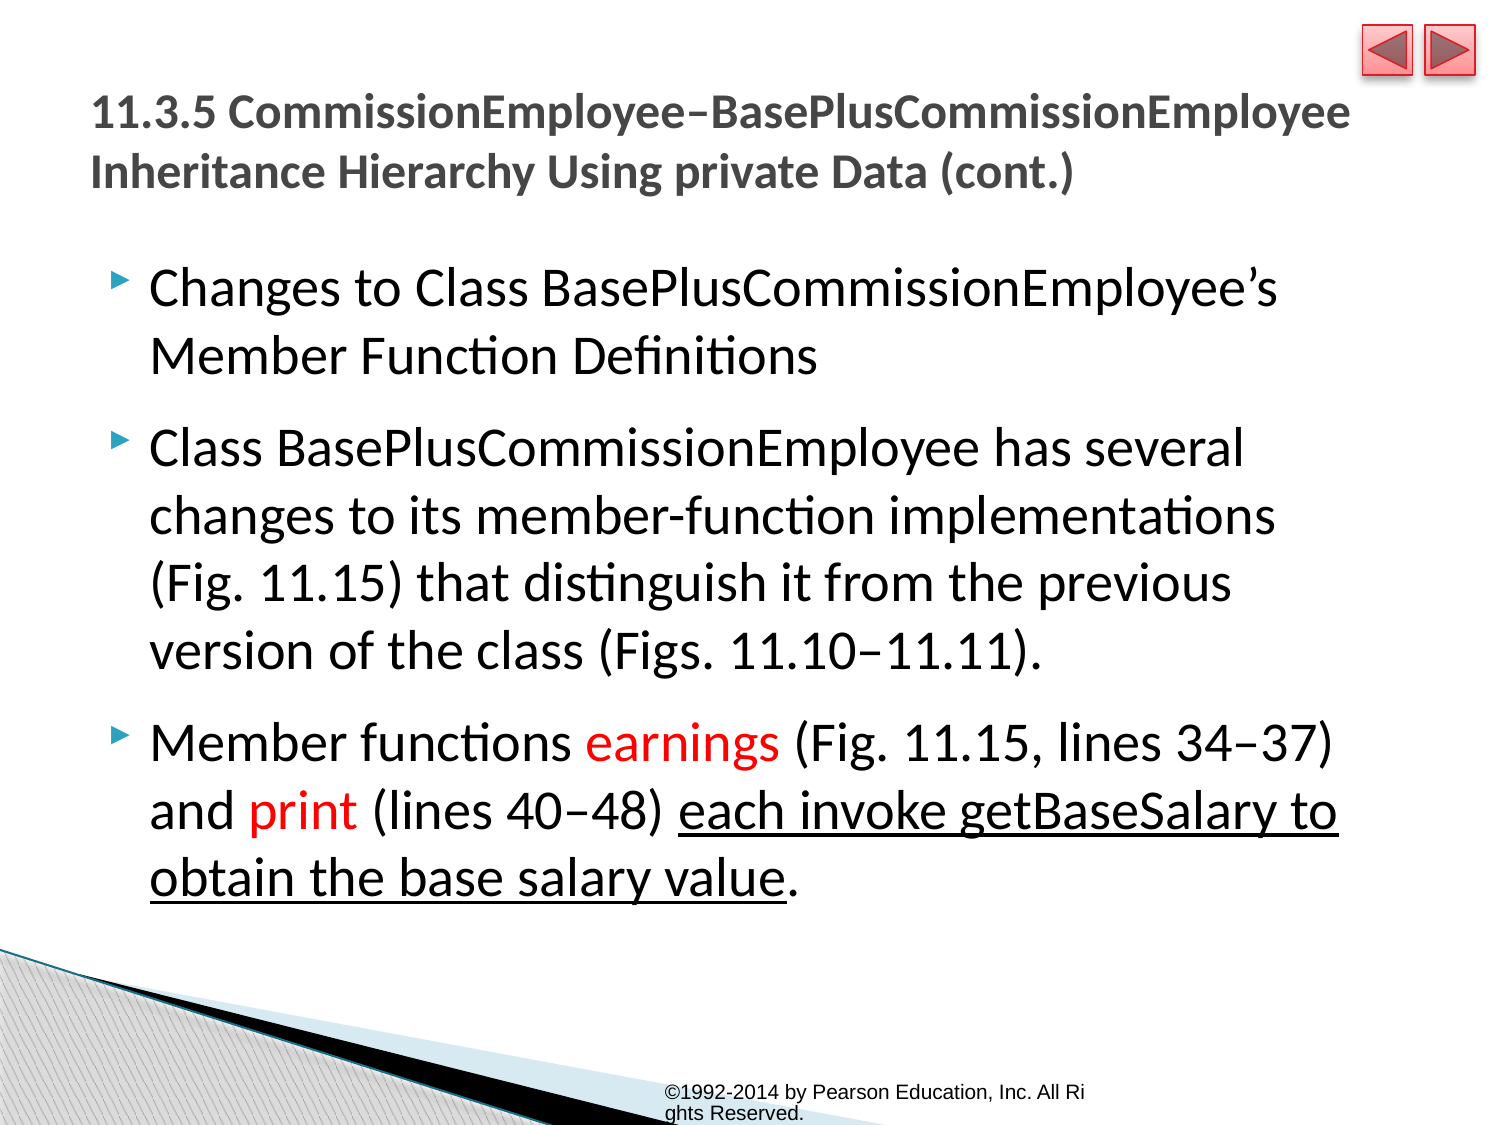

# 11.3.5 CommissionEmployee–BasePlusCommissionEmployee Inheritance Hierarchy Using private Data (cont.)
Changes to Class BasePlusCommissionEmployee’s Member Function Definitions
Class BasePlusCommissionEmployee has several changes to its member-function implementations (Fig. 11.15) that distinguish it from the previous version of the class (Figs. 11.10–11.11).
Member functions earnings (Fig. 11.15, lines 34–37) and print (lines 40–48) each invoke getBaseSalary to obtain the base salary value.
©1992-2014 by Pearson Education, Inc. All Rights Reserved.